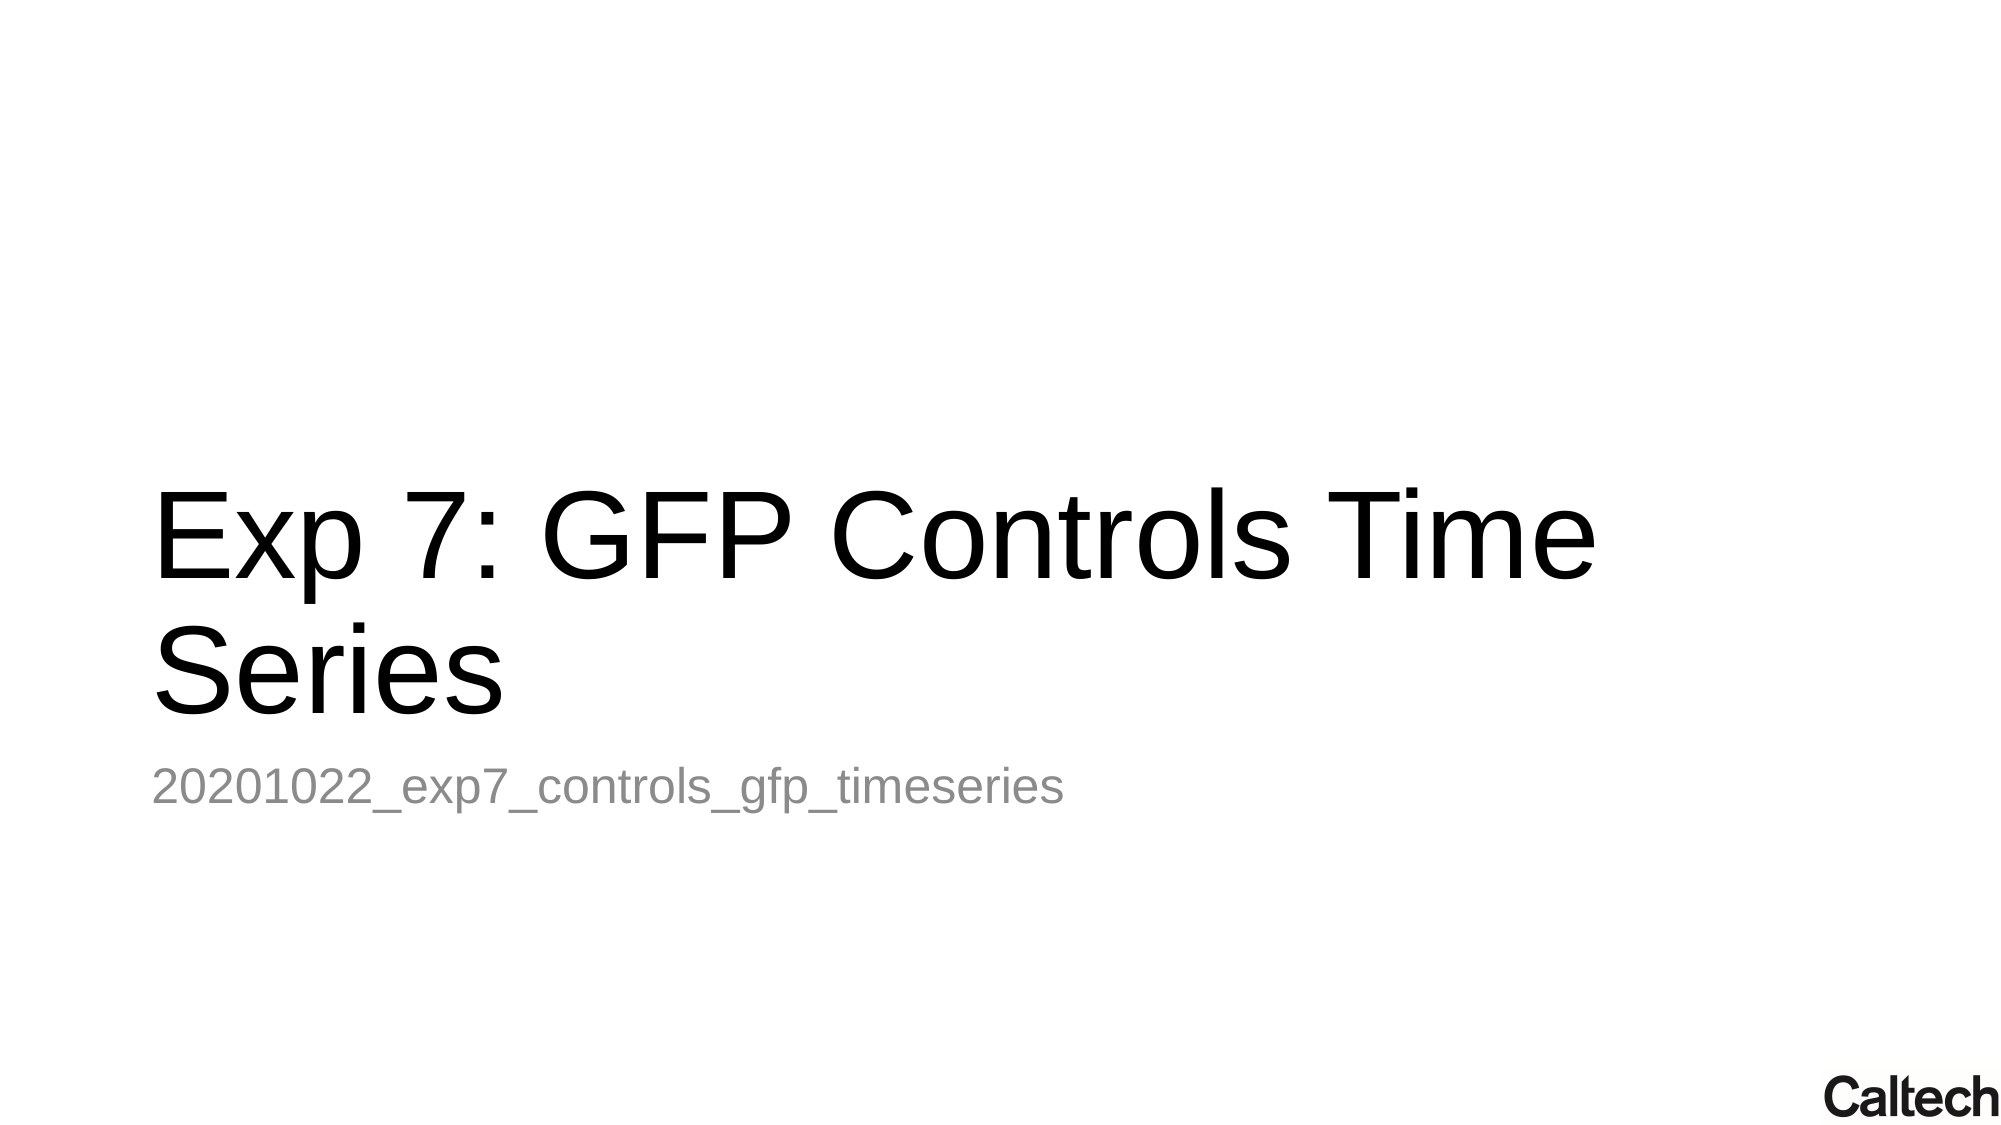

# Exp 7: GFP Controls Time Series
20201022_exp7_controls_gfp_timeseries